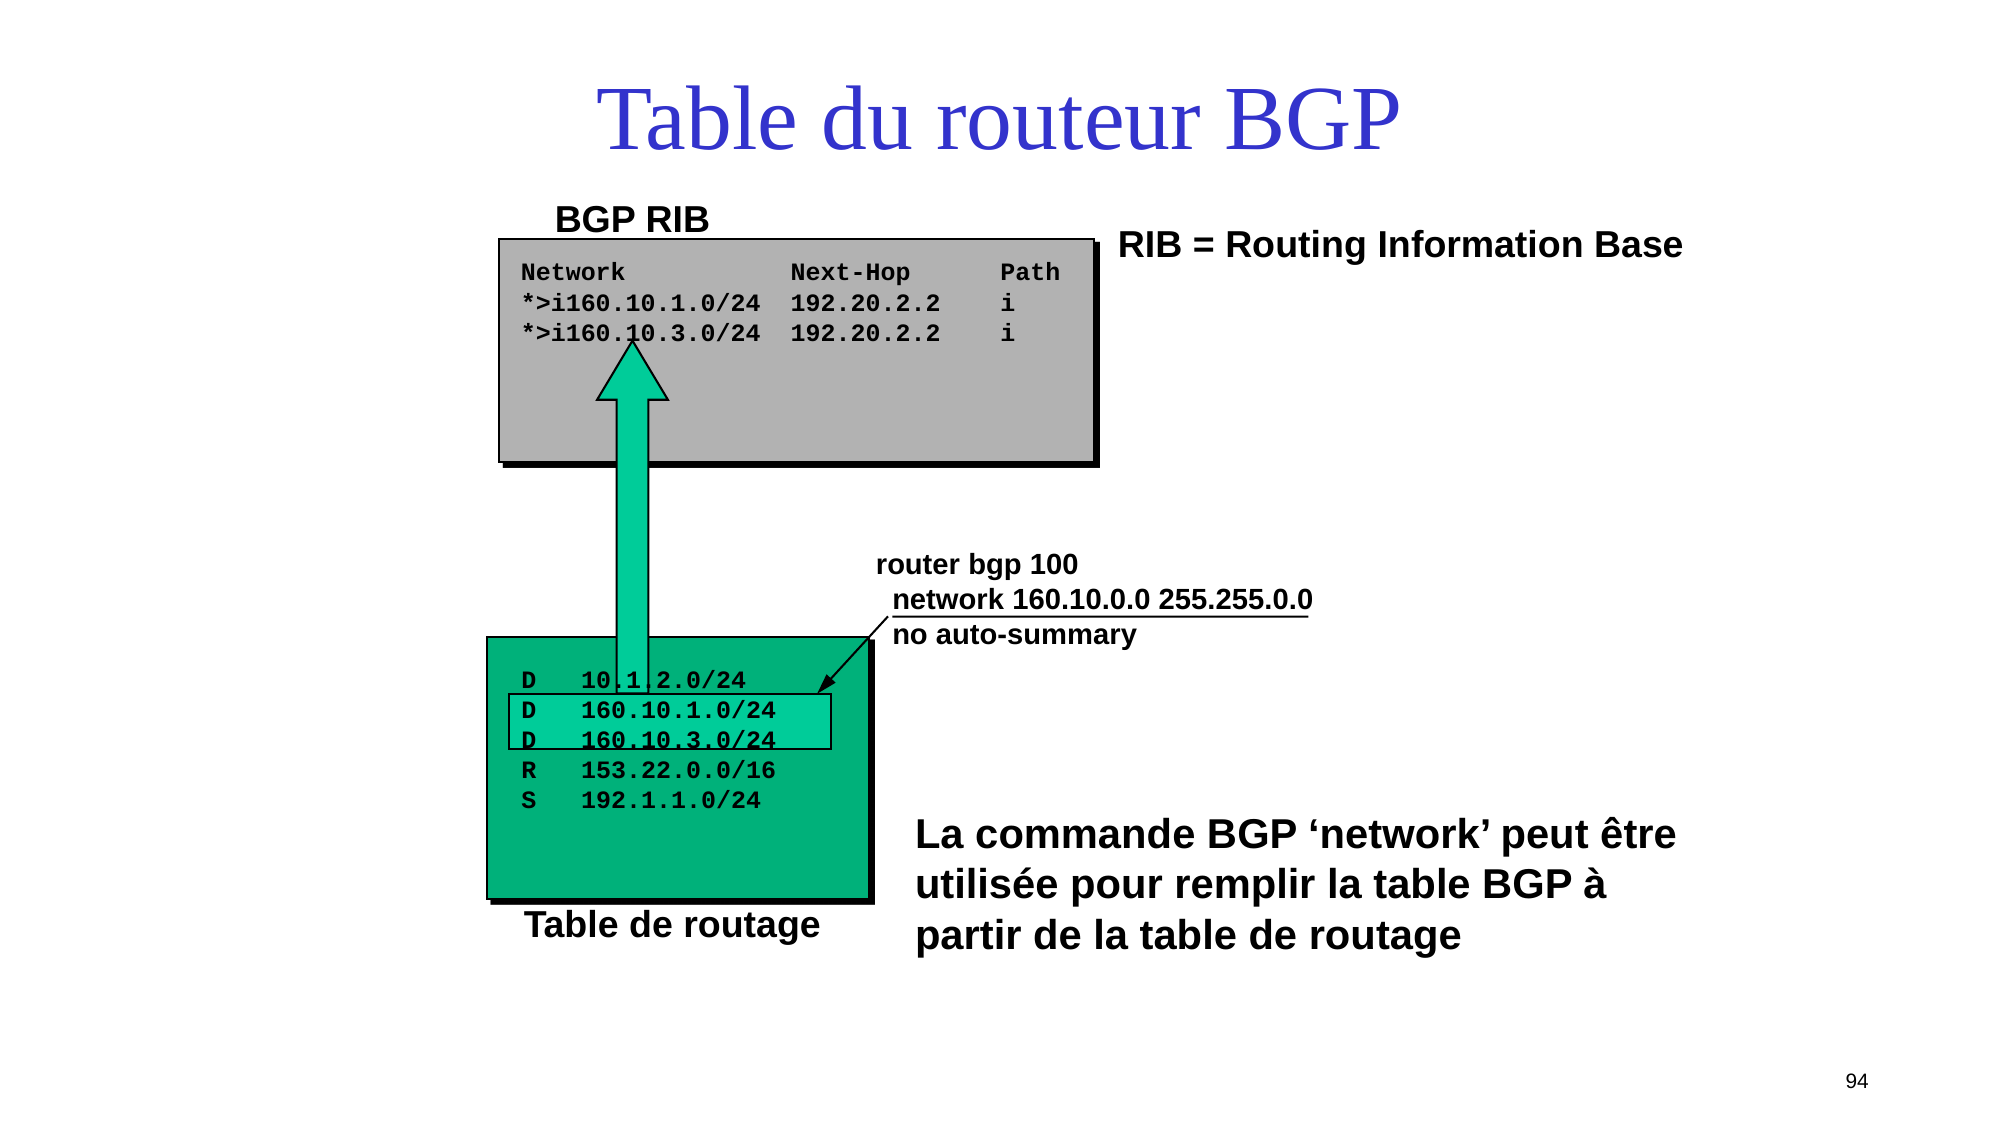

# Table du routeur BGP
BGP RIB
RIB = Routing Information Base

Network           Next-Hop      Path
*>i160.10.1.0/24  192.20.2.2    i
*>i160.10.3.0/24  192.20.2.2    i

router bgp 100
  network 160.10.0.0 255.255.0.0
  no auto-summary

D   10.1.2.0/24
D   160.10.1.0/24
D   160.10.3.0/24
R   153.22.0.0/16
S   192.1.1.0/24
La commande BGP ‘network’ peut être utilisée pour remplir la table BGP à partir de la table de routage
Table de routage